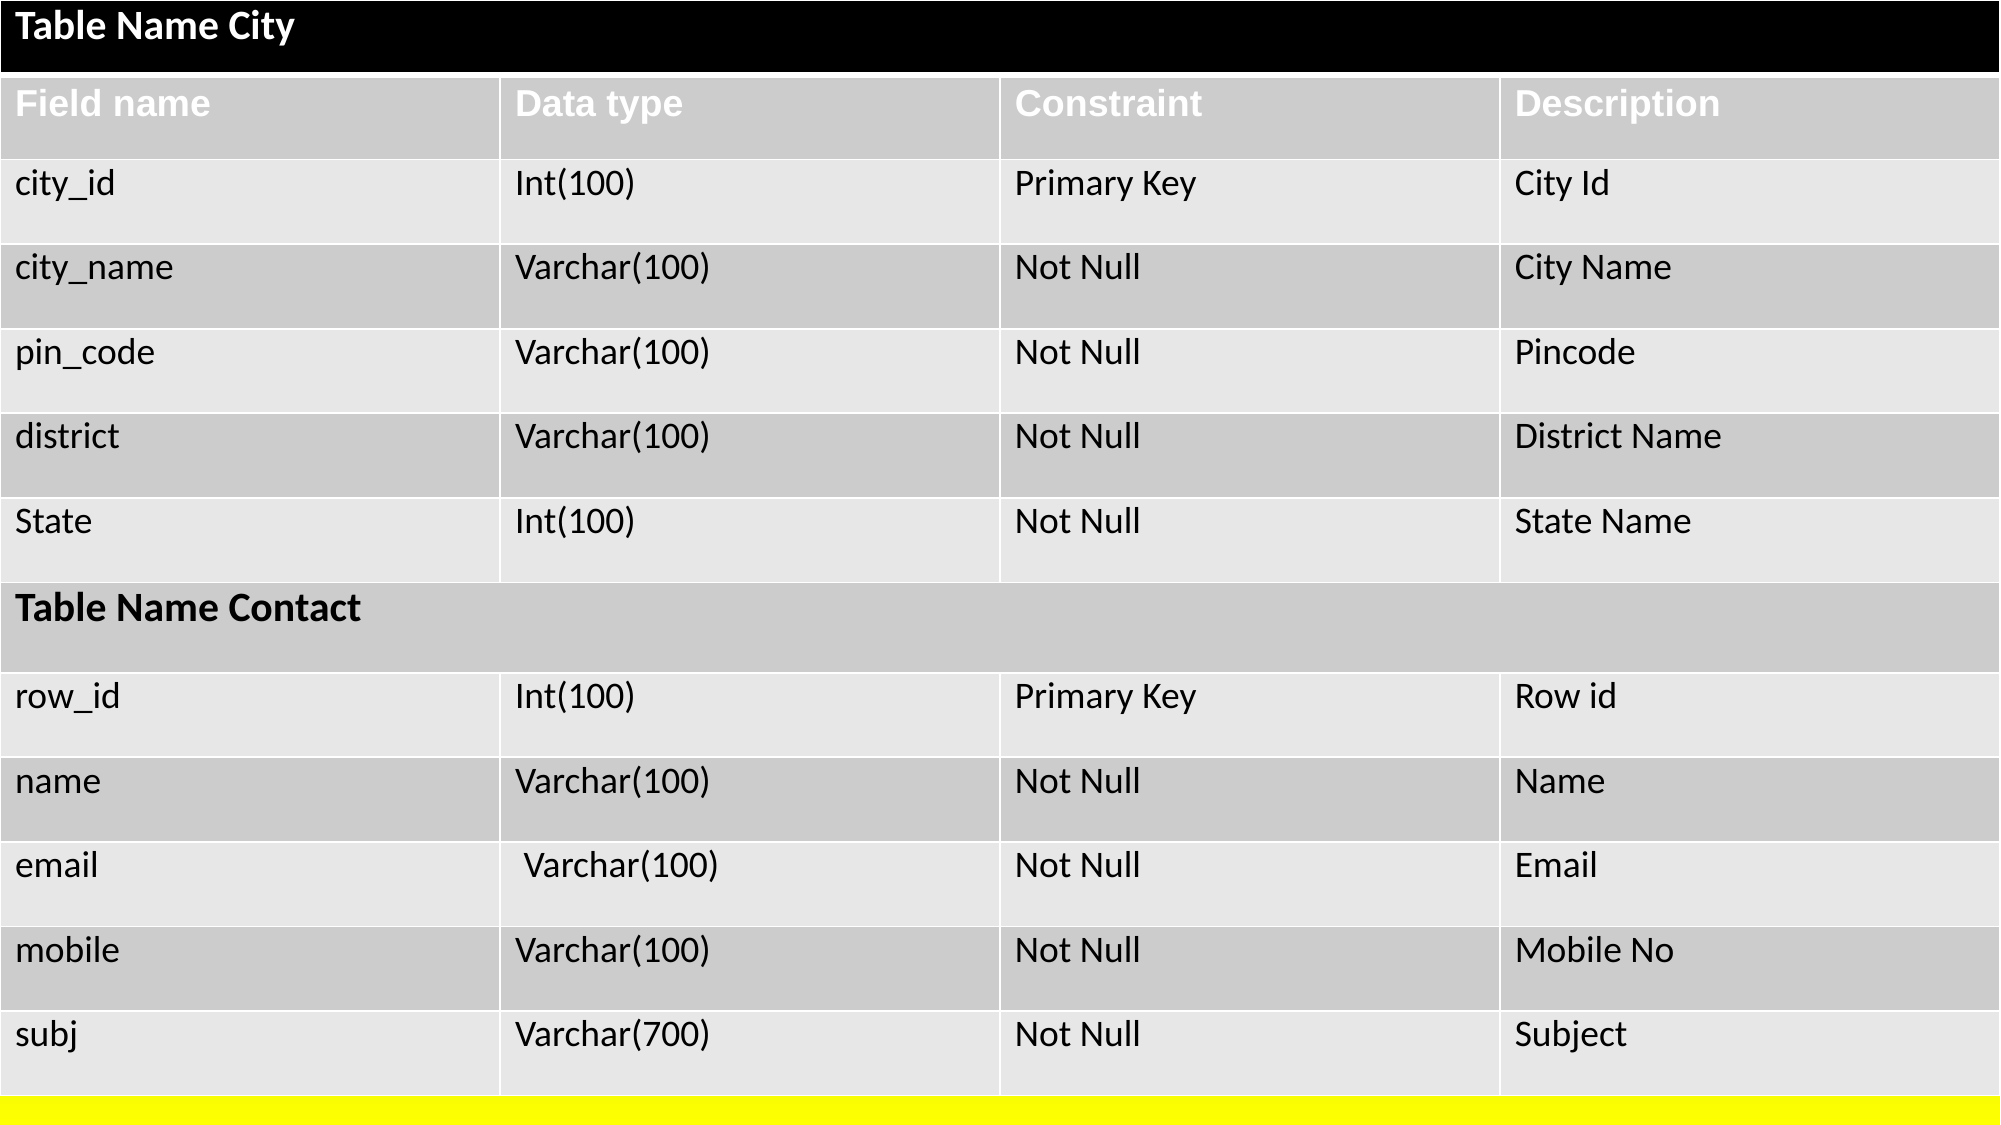

| Table Name City |  |  |  |
| --- | --- | --- | --- |
| Field name | Data type | Constraint | Description |
| city\_id | Int(100) | Primary Key | City Id |
| city\_name | Varchar(100) | Not Null | City Name |
| pin\_code | Varchar(100) | Not Null | Pincode |
| district | Varchar(100) | Not Null | District Name |
| State | Int(100) | Not Null | State Name |
| Table Name Contact |  |  |  |
| row\_id | Int(100) | Primary Key | Row id |
| name | Varchar(100) | Not Null | Name |
| email | Varchar(100) | Not Null | Email |
| mobile | Varchar(100) | Not Null | Mobile No |
| subj | Varchar(700) | Not Null | Subject |